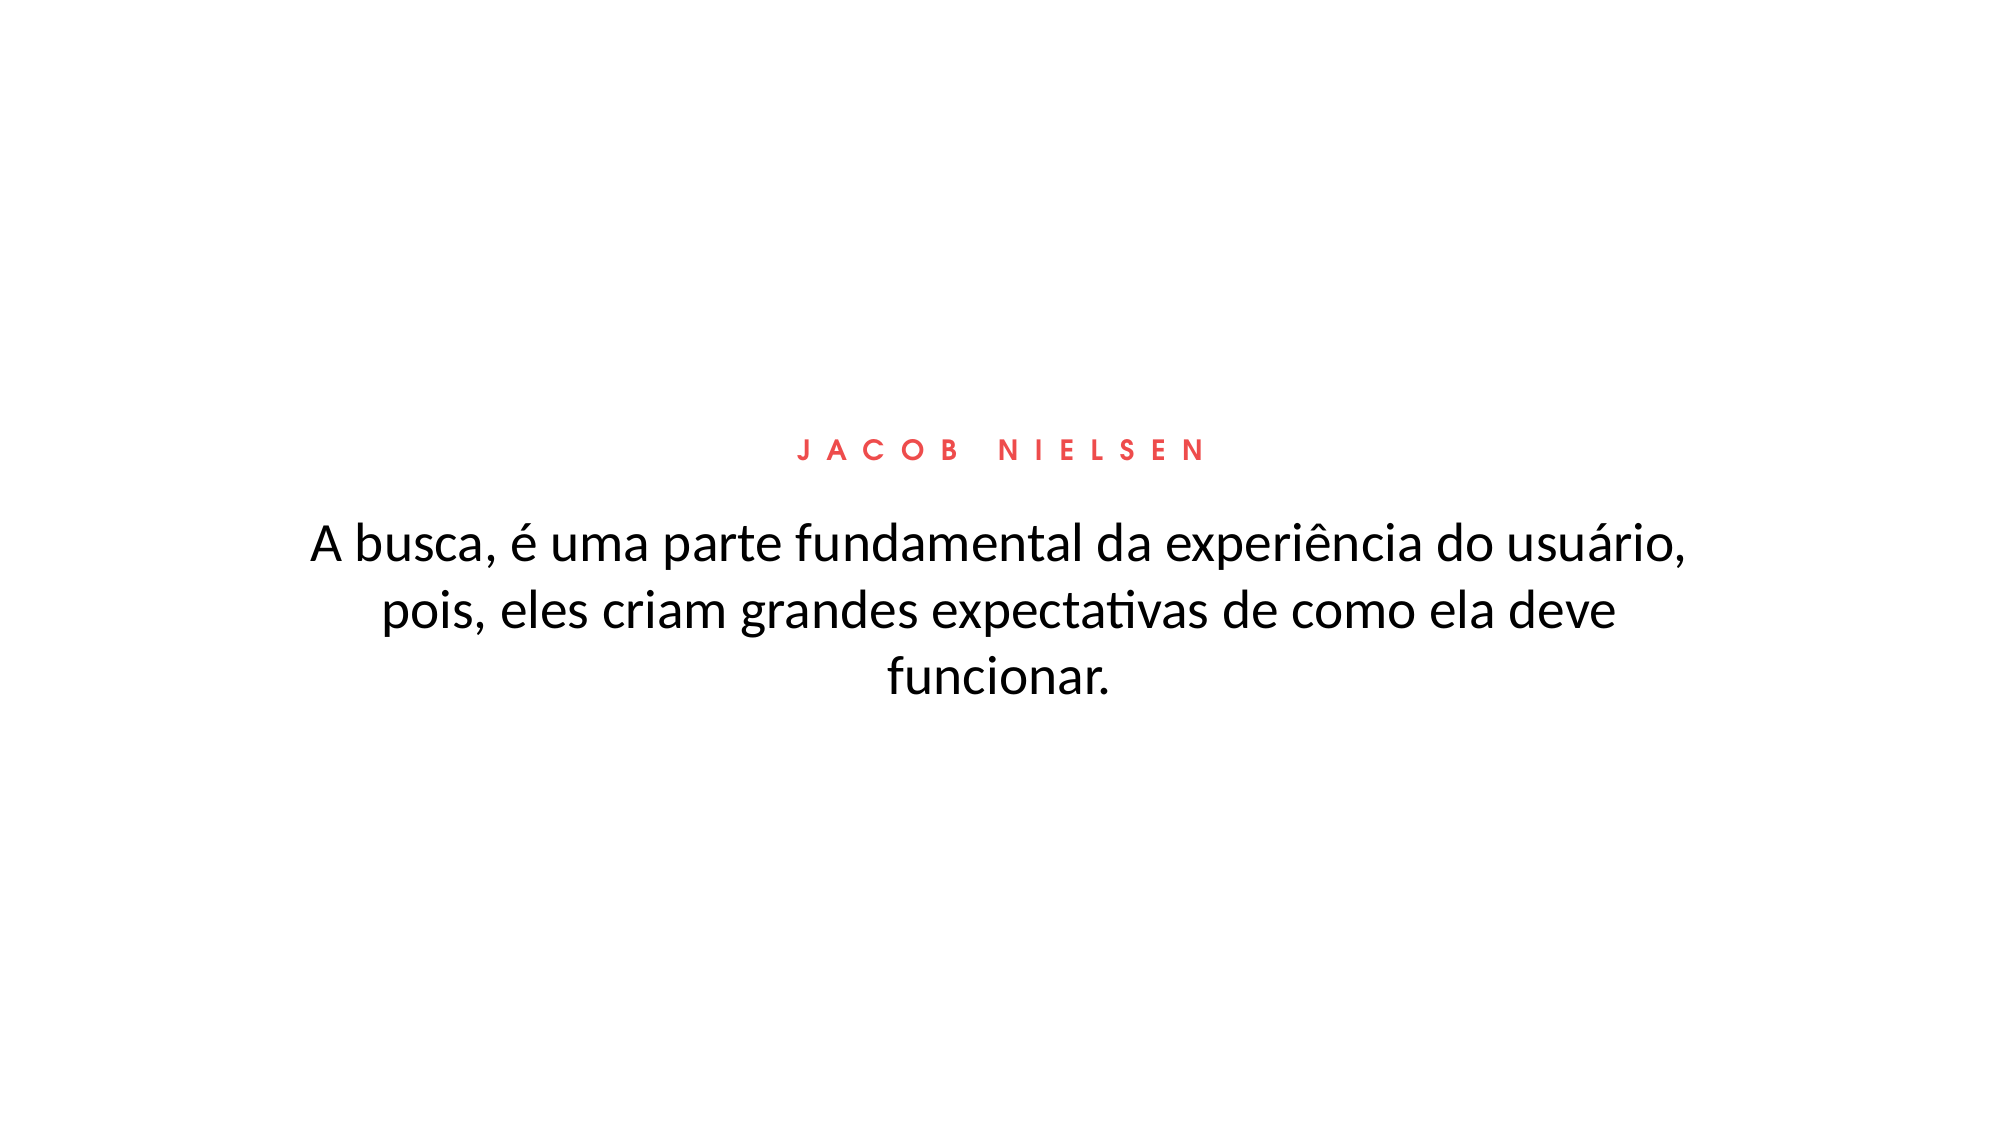

JACOB NIELSEN
A busca, é uma parte fundamental da experiência do usuário, pois, eles criam grandes expectativas de como ela deve funcionar.